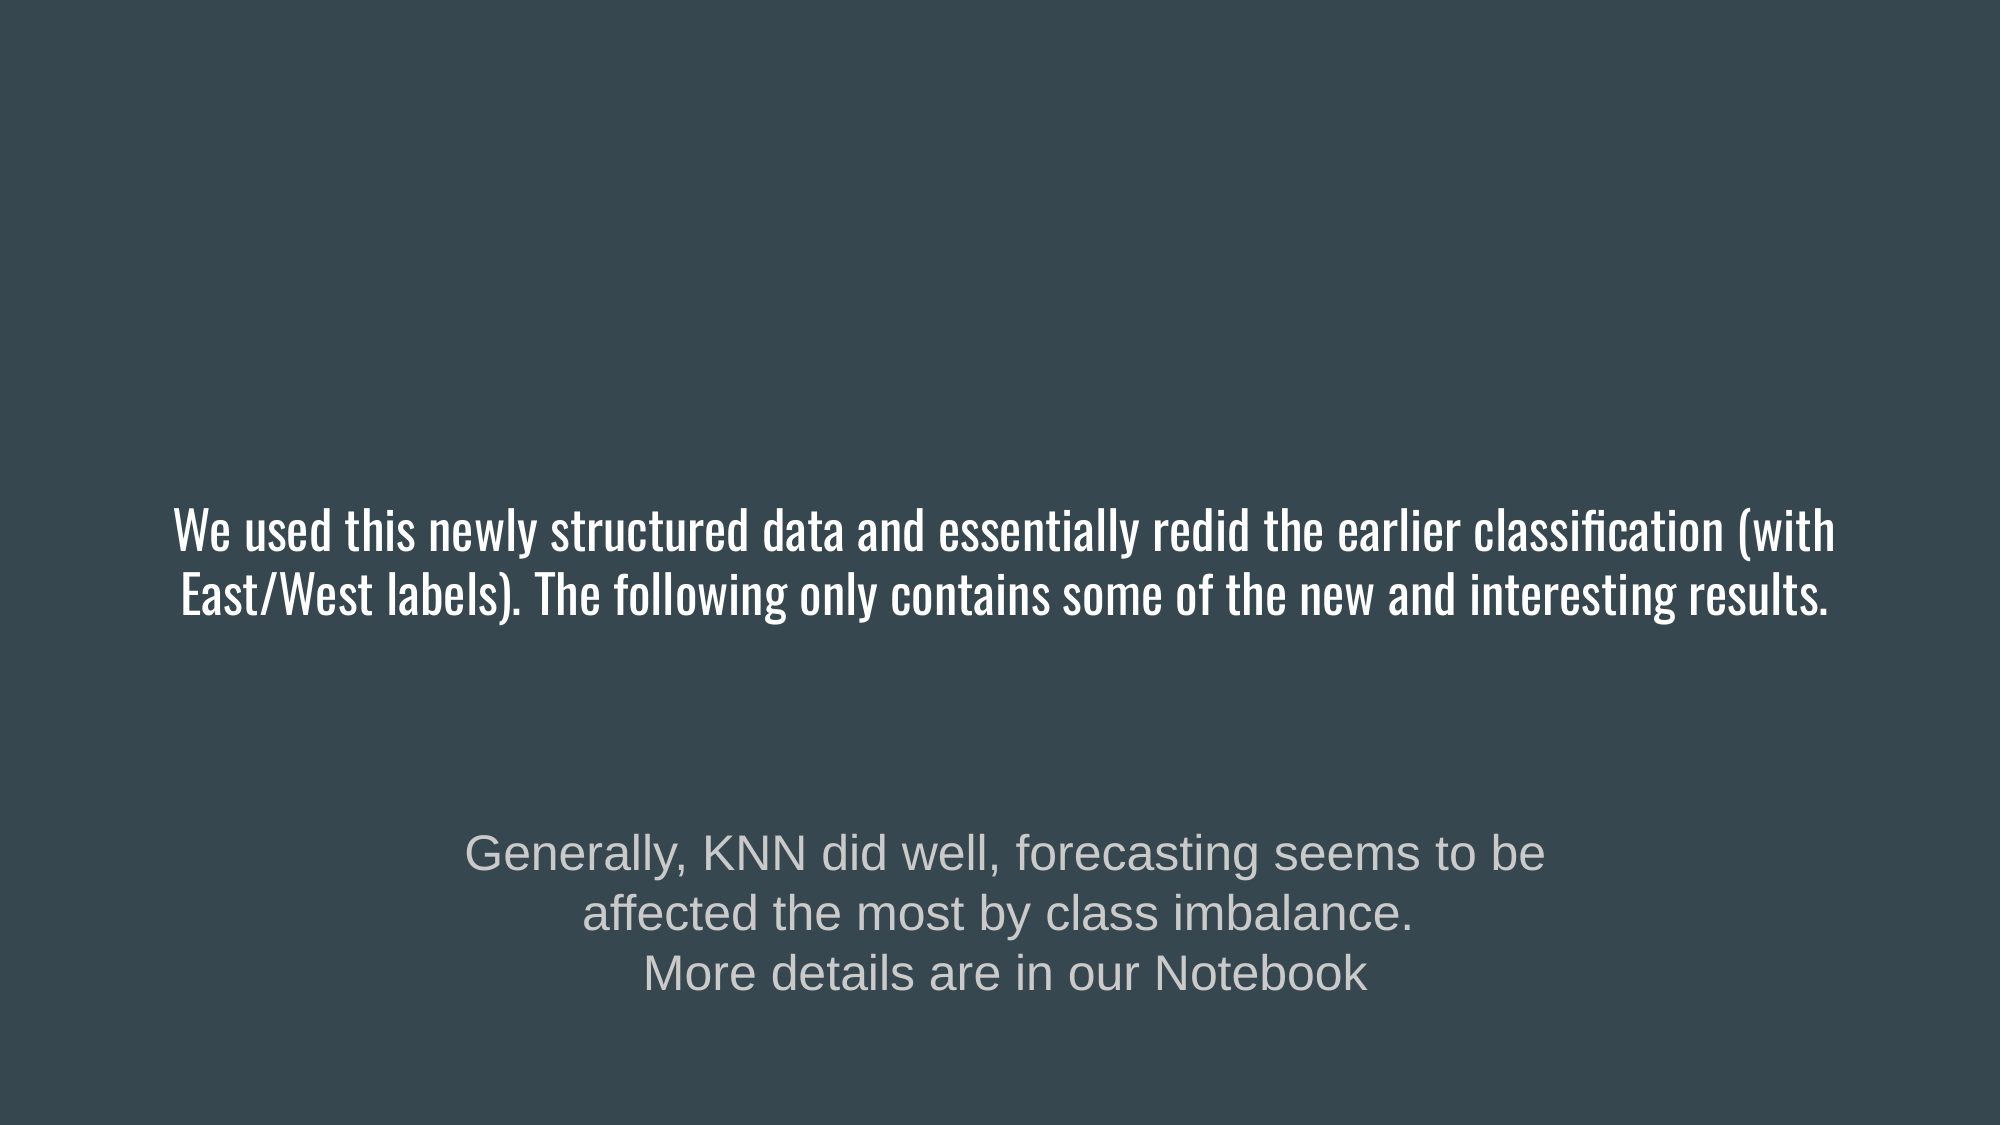

# We used this newly structured data and essentially redid the earlier classification (with East/West labels). The following only contains some of the new and interesting results.
Generally, KNN did well, forecasting seems to be affected the most by class imbalance.
More details are in our Notebook